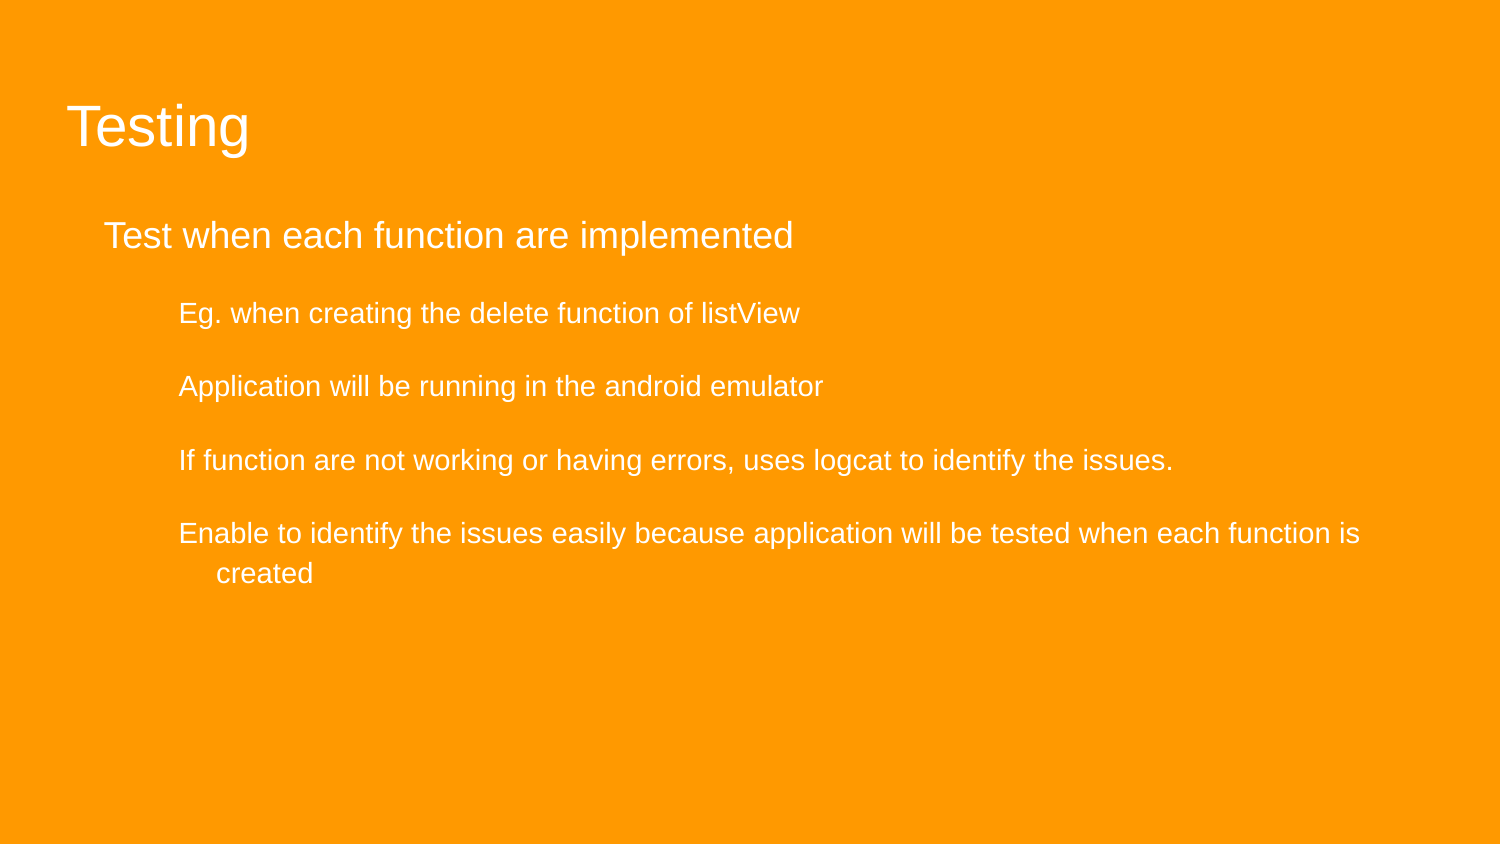

# Testing
Test when each function are implemented
Eg. when creating the delete function of listView
Application will be running in the android emulator
If function are not working or having errors, uses logcat to identify the issues.
Enable to identify the issues easily because application will be tested when each function is created